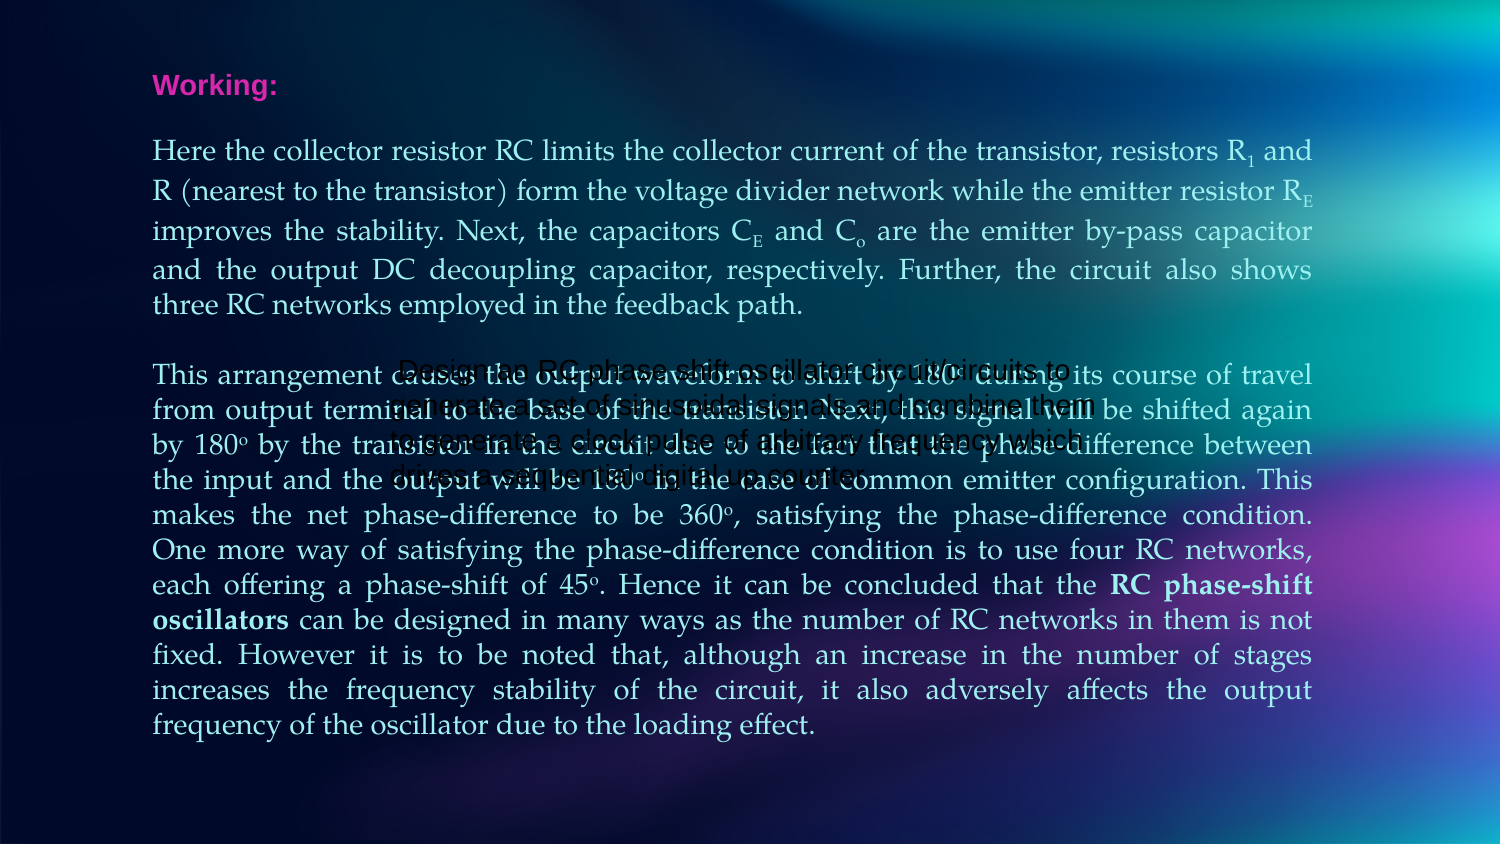

Working:
Here the collector resistor RC limits the collector current of the transistor, resistors R1 and R (nearest to the transistor) form the voltage divider network while the emitter resistor RE improves the stability. Next, the capacitors CE and Co are the emitter by-pass capacitor and the output DC decoupling capacitor, respectively. Further, the circuit also shows three RC networks employed in the feedback path.

This arrangement causes the output waveform to shift by 180o during its course of travel from output terminal to the base of the transistor. Next, this signal will be shifted again by 180o by the transistor in the circuit due to the fact that the phase-difference between the input and the output will be 180o in the case of common emitter configuration. This makes the net phase-difference to be 360o, satisfying the phase-difference condition.
One more way of satisfying the phase-difference condition is to use four RC networks, each offering a phase-shift of 45o. Hence it can be concluded that the RC phase-shift oscillators can be designed in many ways as the number of RC networks in them is not fixed. However it is to be noted that, although an increase in the number of stages increases the frequency stability of the circuit, it also adversely affects the output frequency of the oscillator due to the loading effect.
 Design an RC phase shift oscillator circuit/circuits to generate a set of sinusoidal signals and combine them to generate a clock pulse of arbitrary frequency which drives a sequential digital up counter